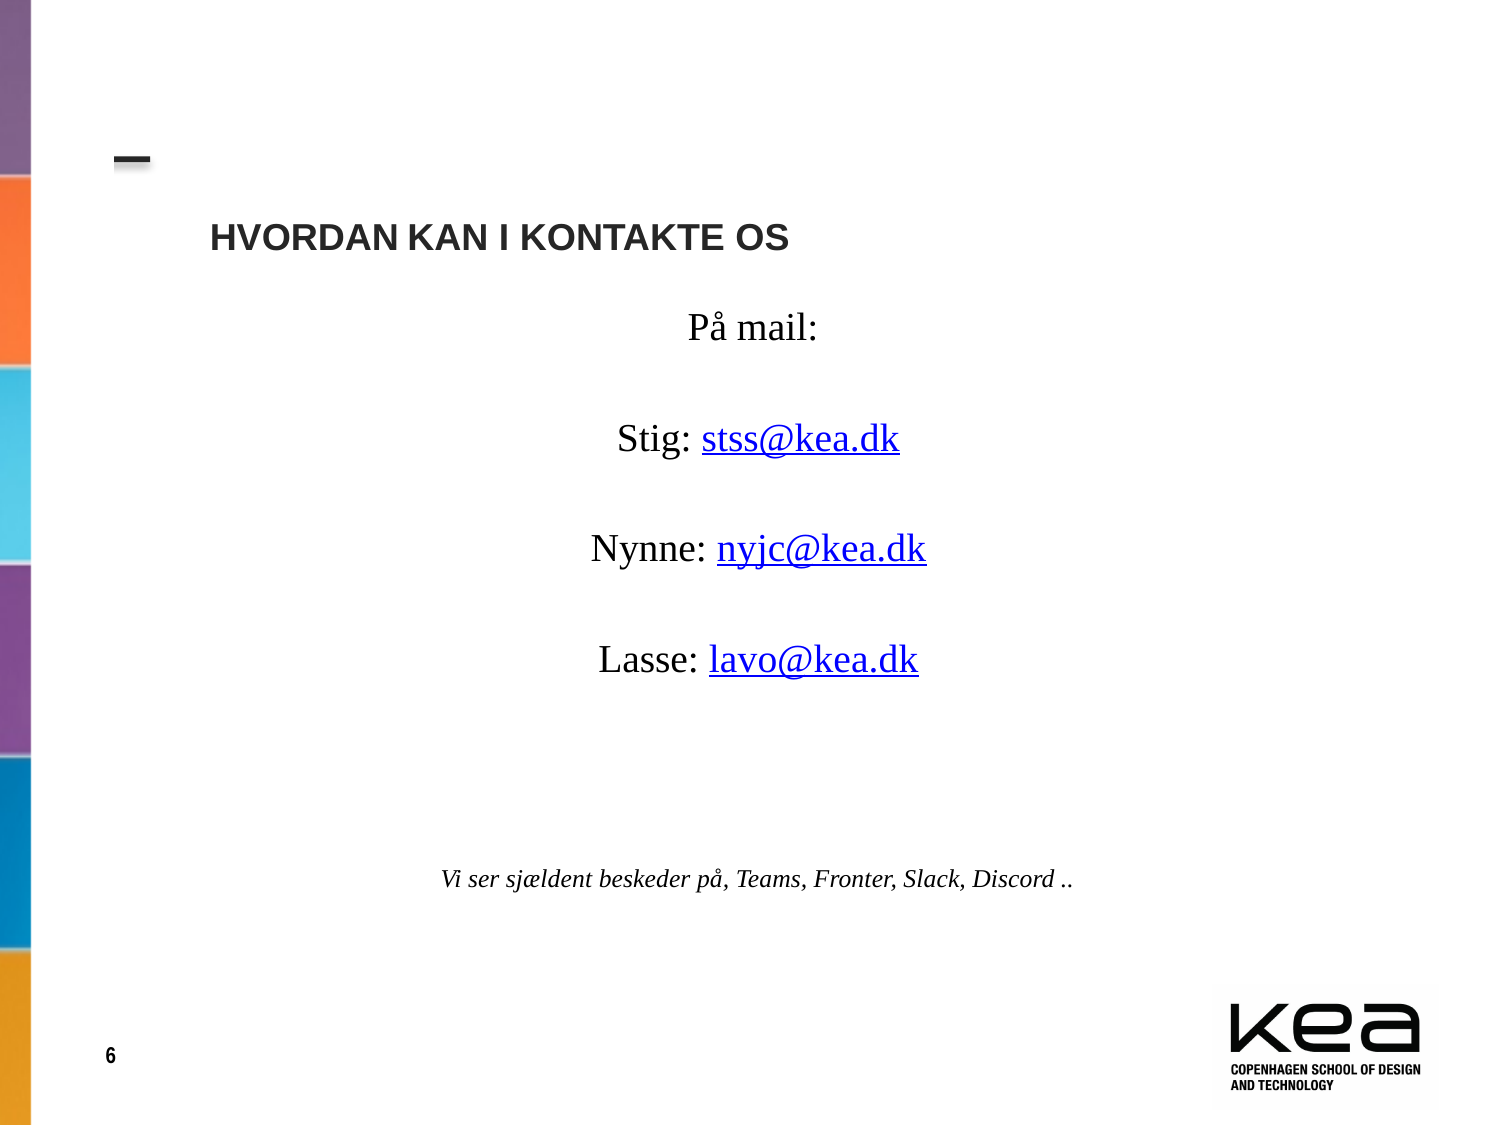

# Hvordan kan i kontakte os

På mail:

Stig: stss@kea.dk

Nynne: nyjc@kea.dk

Lasse: lavo@kea.dk

Vi ser sjældent beskeder på, Teams, Fronter, Slack, Discord ..
6